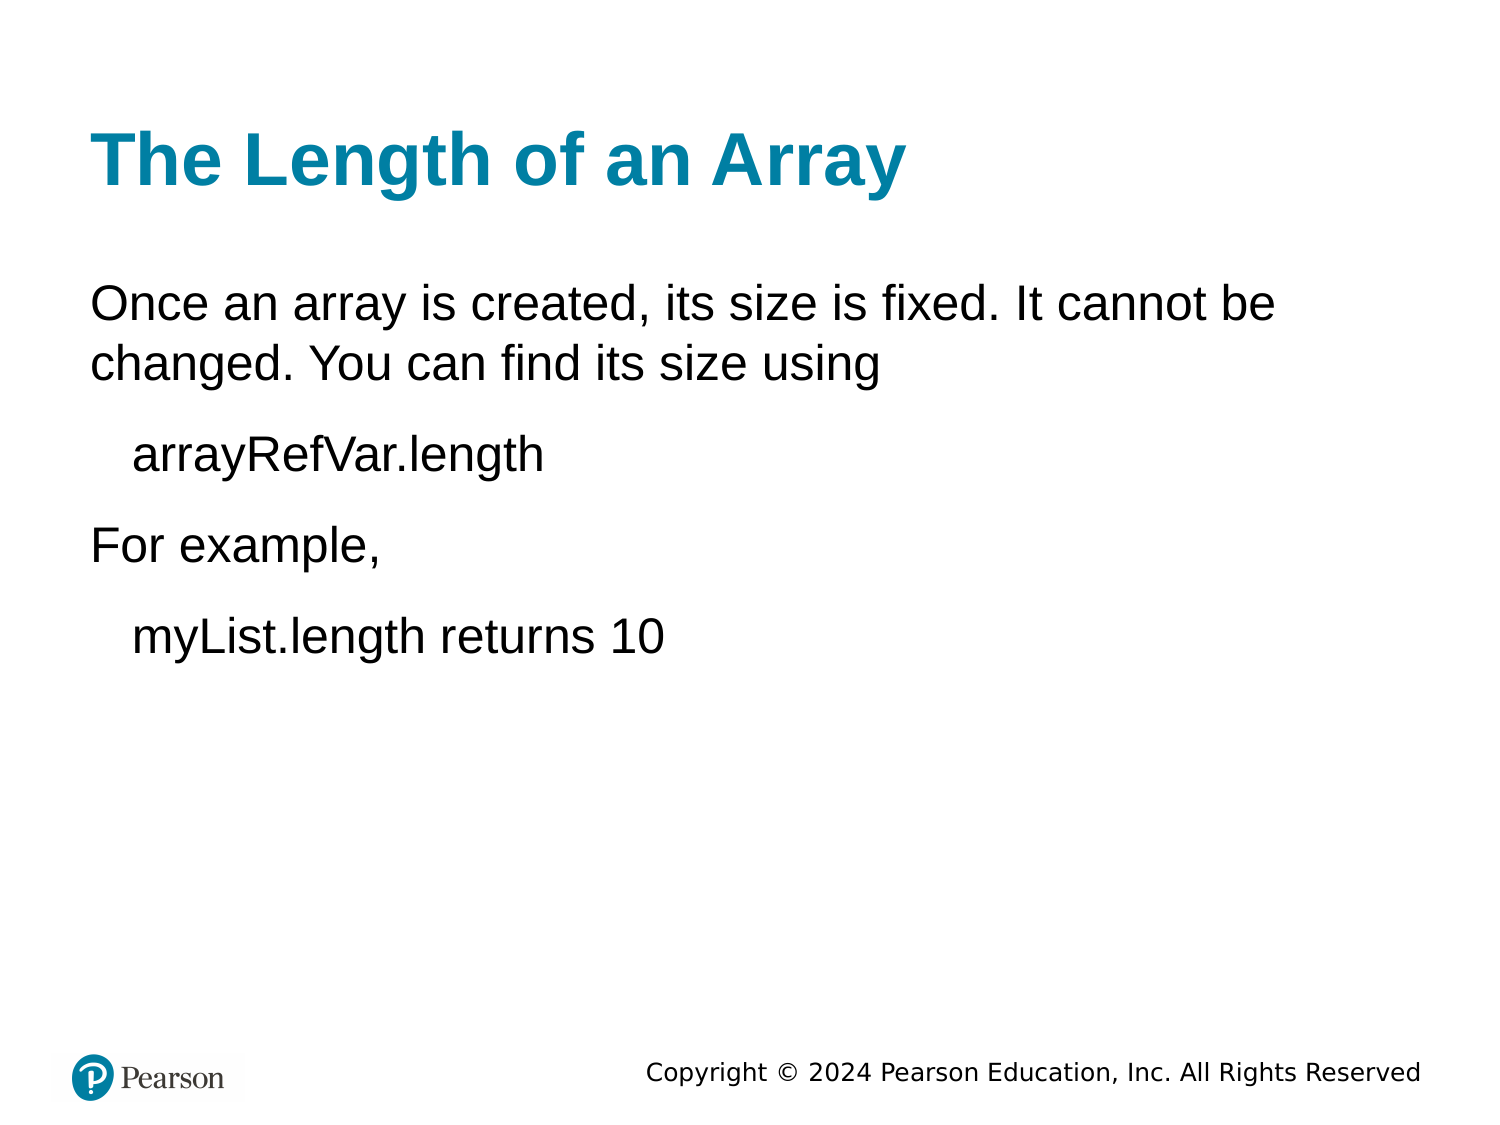

# The Length of an Array
Once an array is created, its size is fixed. It cannot be changed. You can find its size using
arrayRefVar.length
For example,
myList.length returns 10